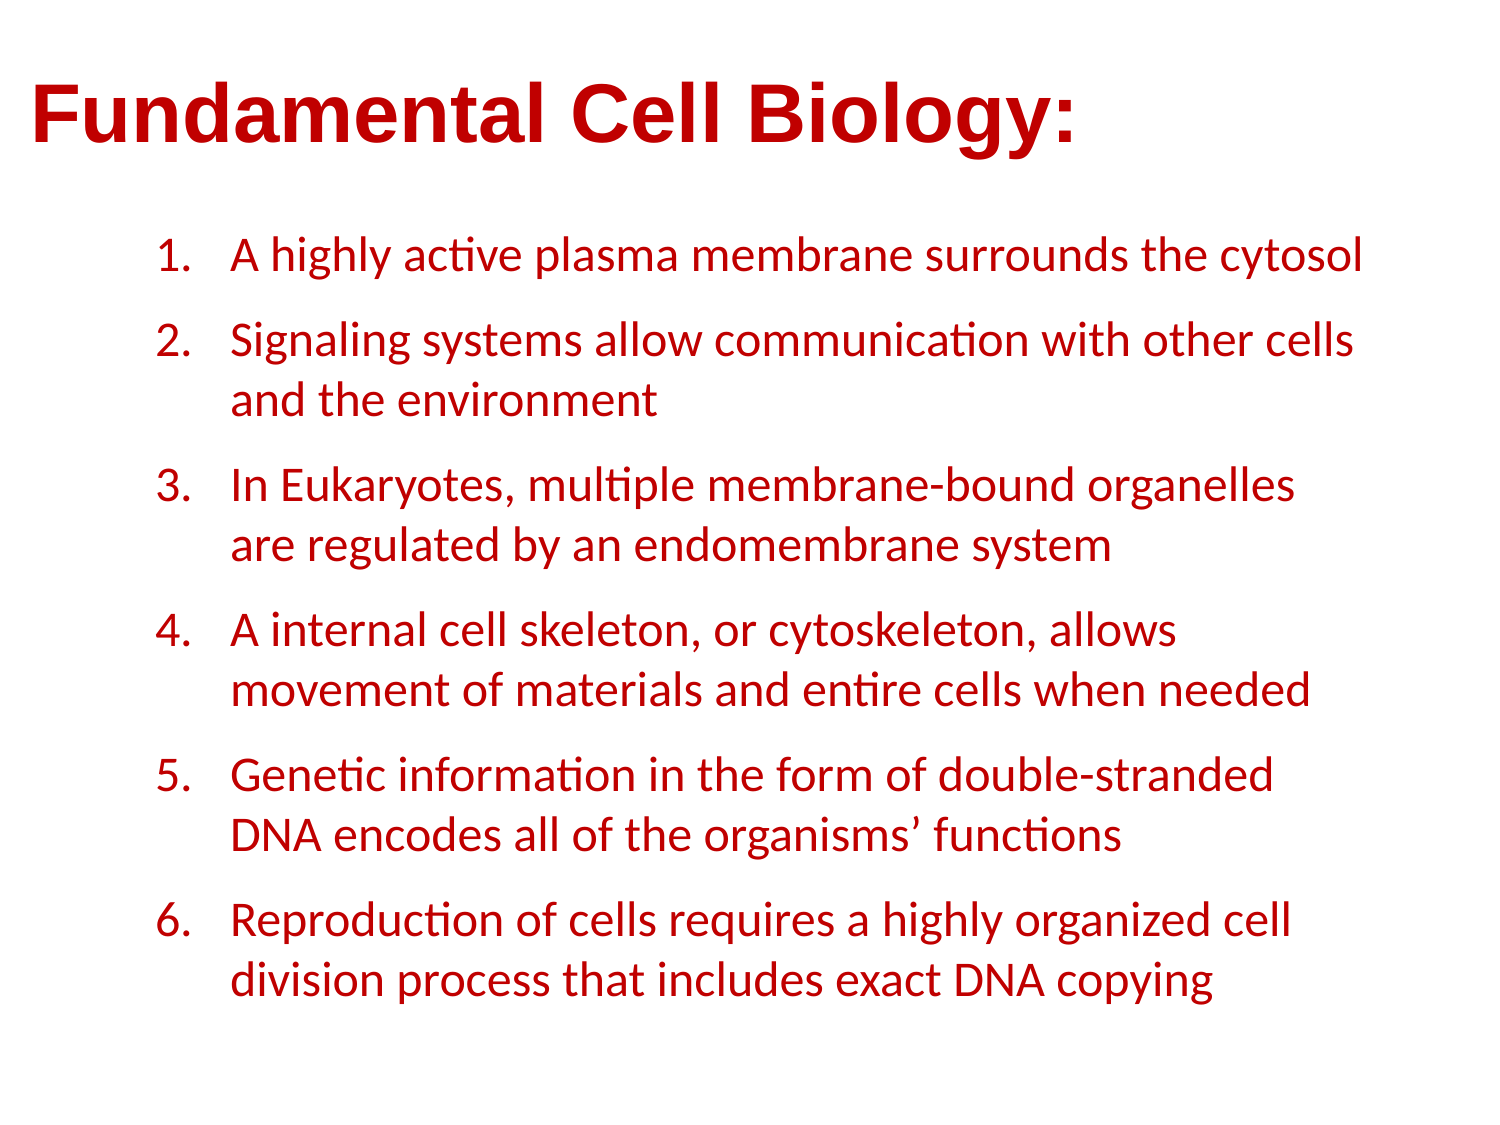

Fundamental Cell Biology:
A highly active plasma membrane surrounds the cytosol
Signaling systems allow communication with other cells and the environment
In Eukaryotes, multiple membrane-bound organelles are regulated by an endomembrane system
A internal cell skeleton, or cytoskeleton, allows movement of materials and entire cells when needed
Genetic information in the form of double-stranded DNA encodes all of the organisms’ functions
Reproduction of cells requires a highly organized cell division process that includes exact DNA copying